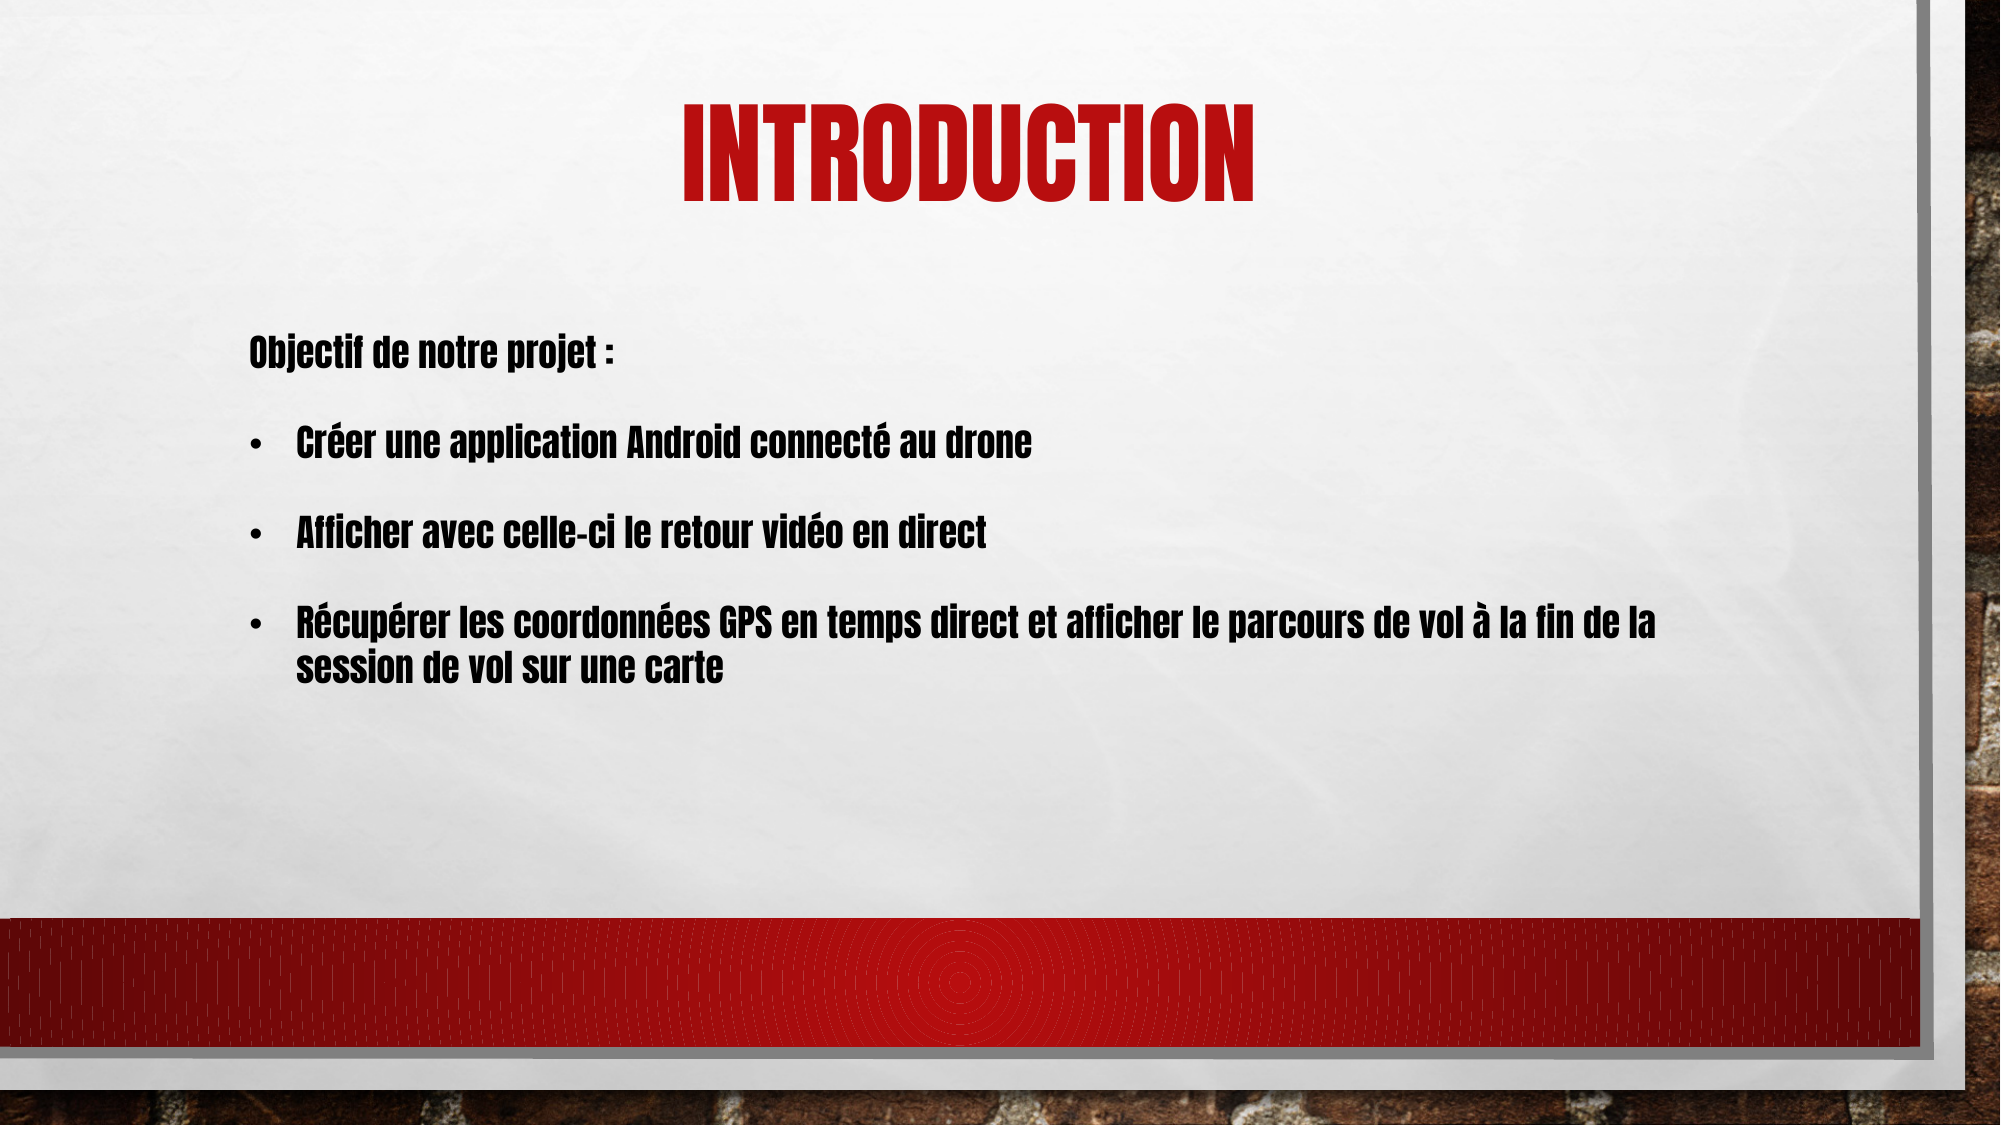

# introduction
Objectif de notre projet :

Créer une application Android connecté au drone

Afficher avec celle-ci le retour vidéo en direct

Récupérer les coordonnées GPS en temps direct et afficher le parcours de vol à la fin de la session de vol sur une carte